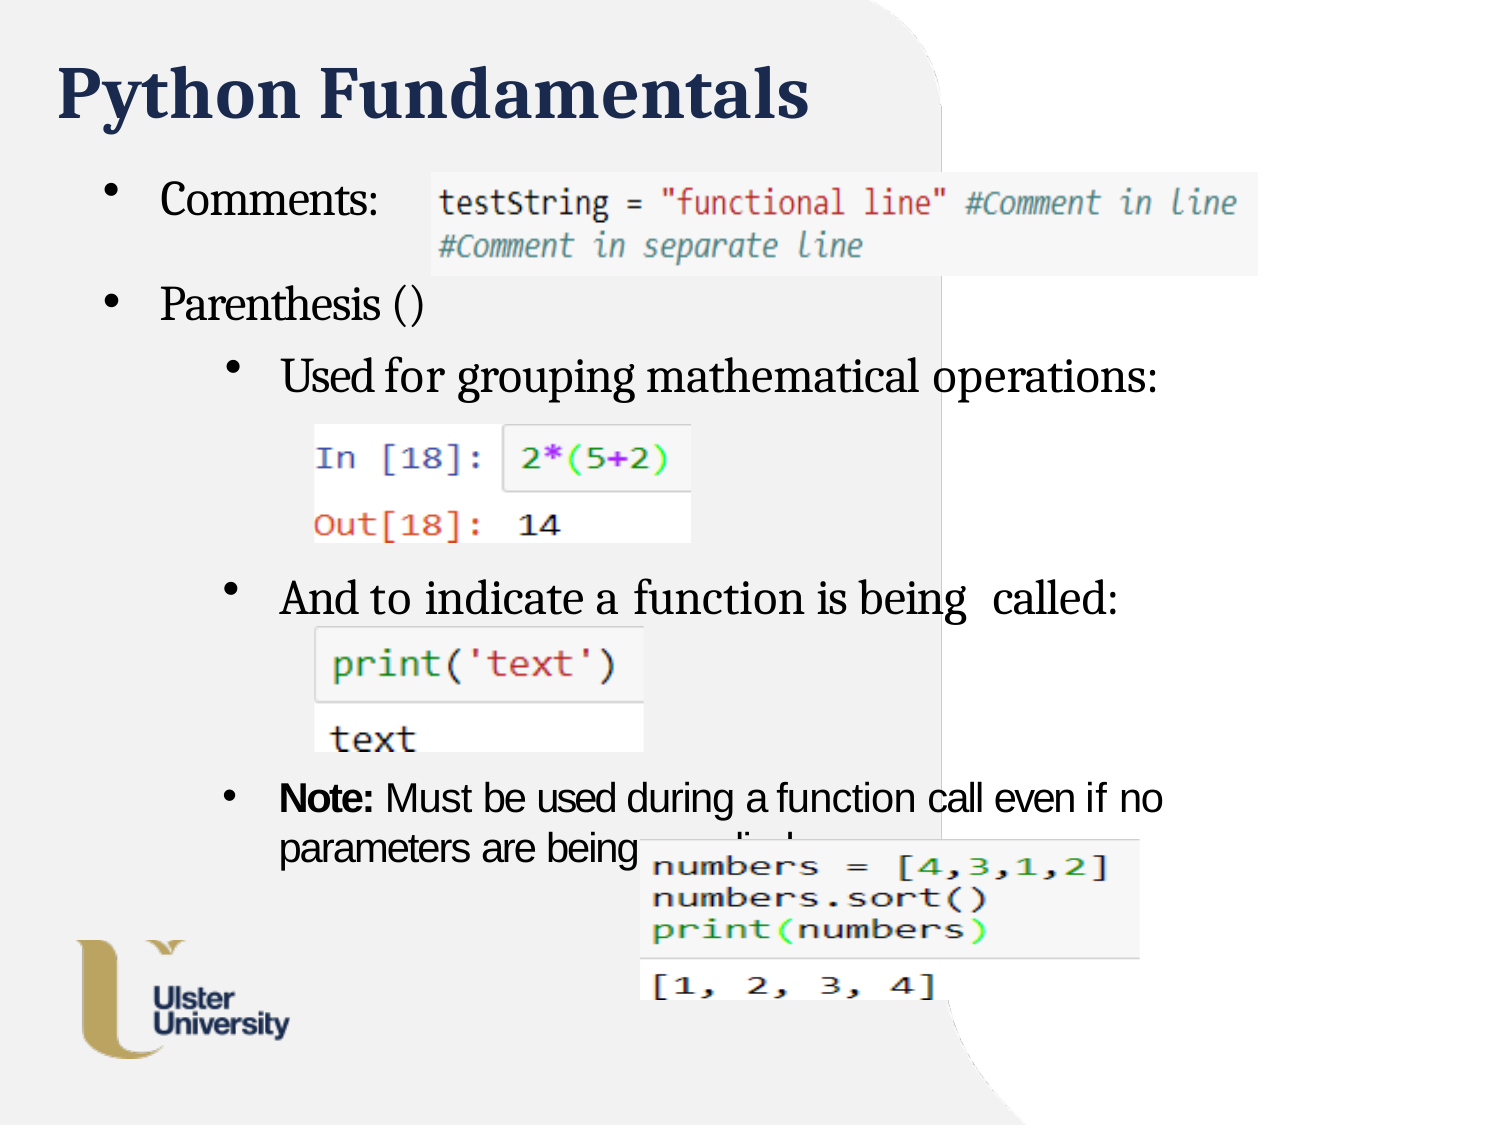

# Python Fundamentals
Comments:

Parenthesis ()
Used for grouping mathematical operations:

And to indicate a  function is being   called:

Note: Must be used during a function call even if no parameters are being supplied: